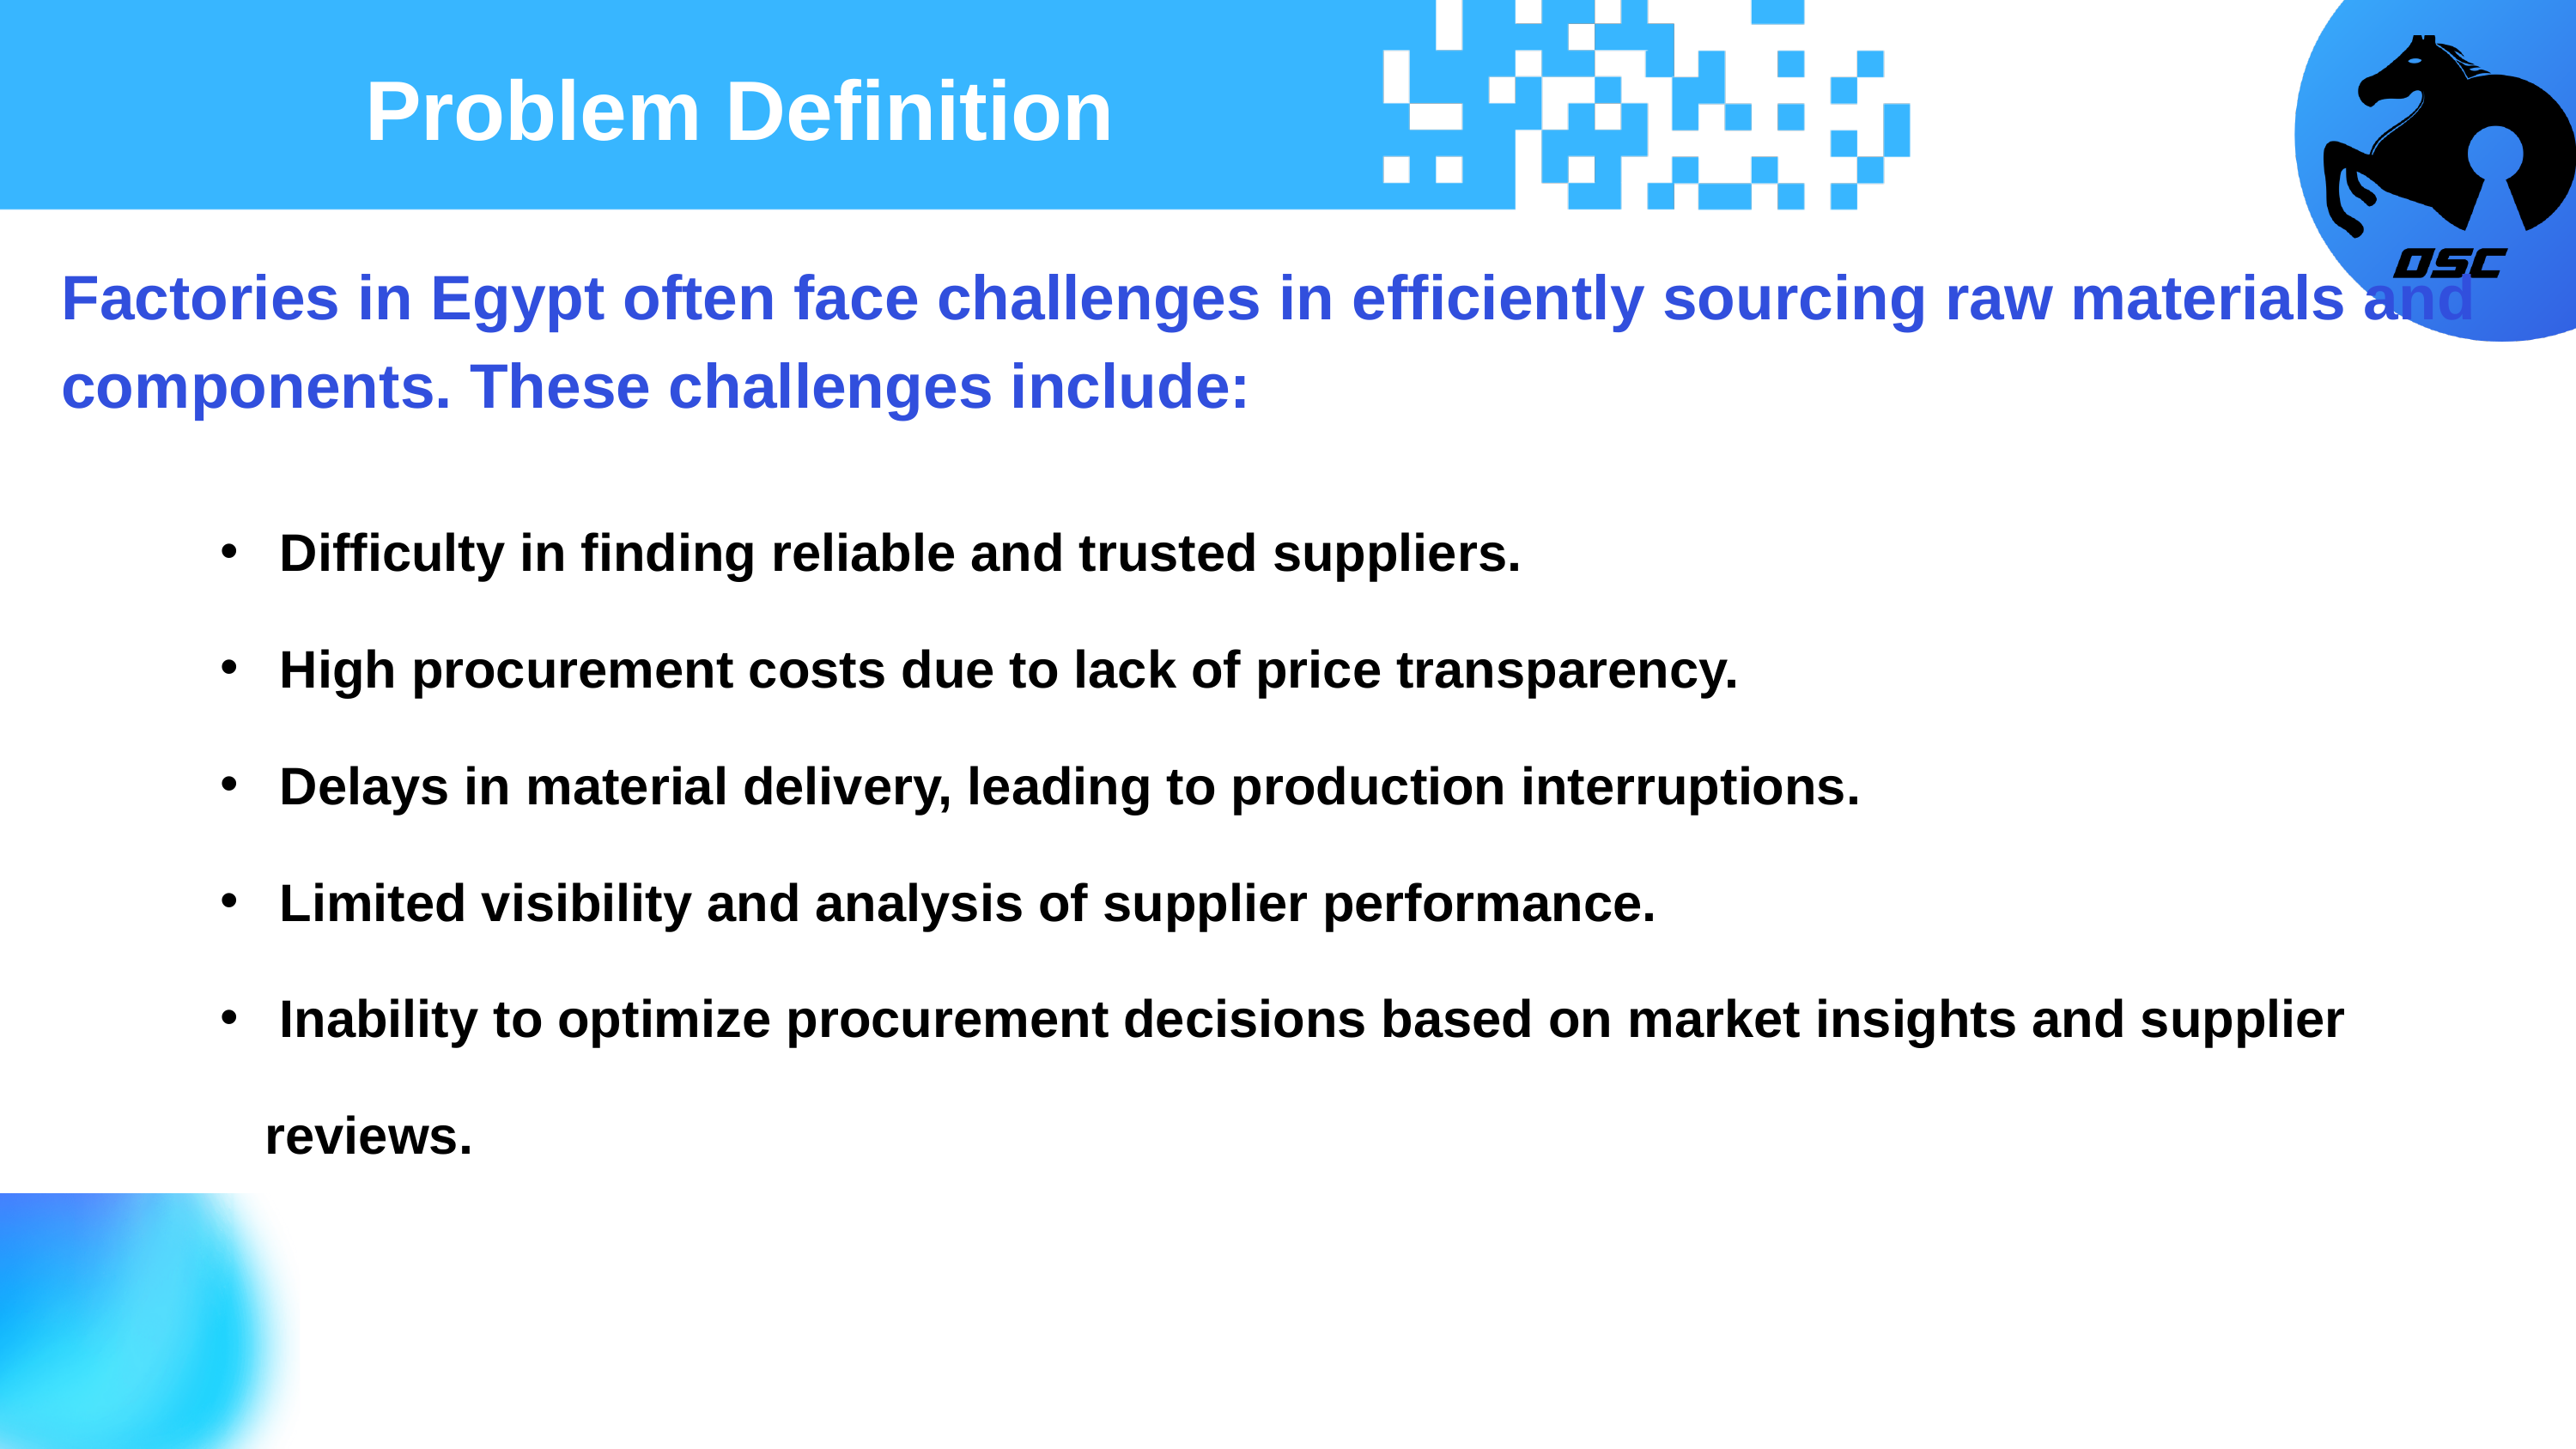

Problem Definition
PROBLEM DEFINITION
Factories in Egypt often face challenges in efficiently sourcing raw materials and components. These challenges include:

 Difficulty in finding reliable and trusted suppliers.
 High procurement costs due to lack of price transparency.
 Delays in material delivery, leading to production interruptions.
 Limited visibility and analysis of supplier performance.
 Inability to optimize procurement decisions based on market insights and supplier reviews.